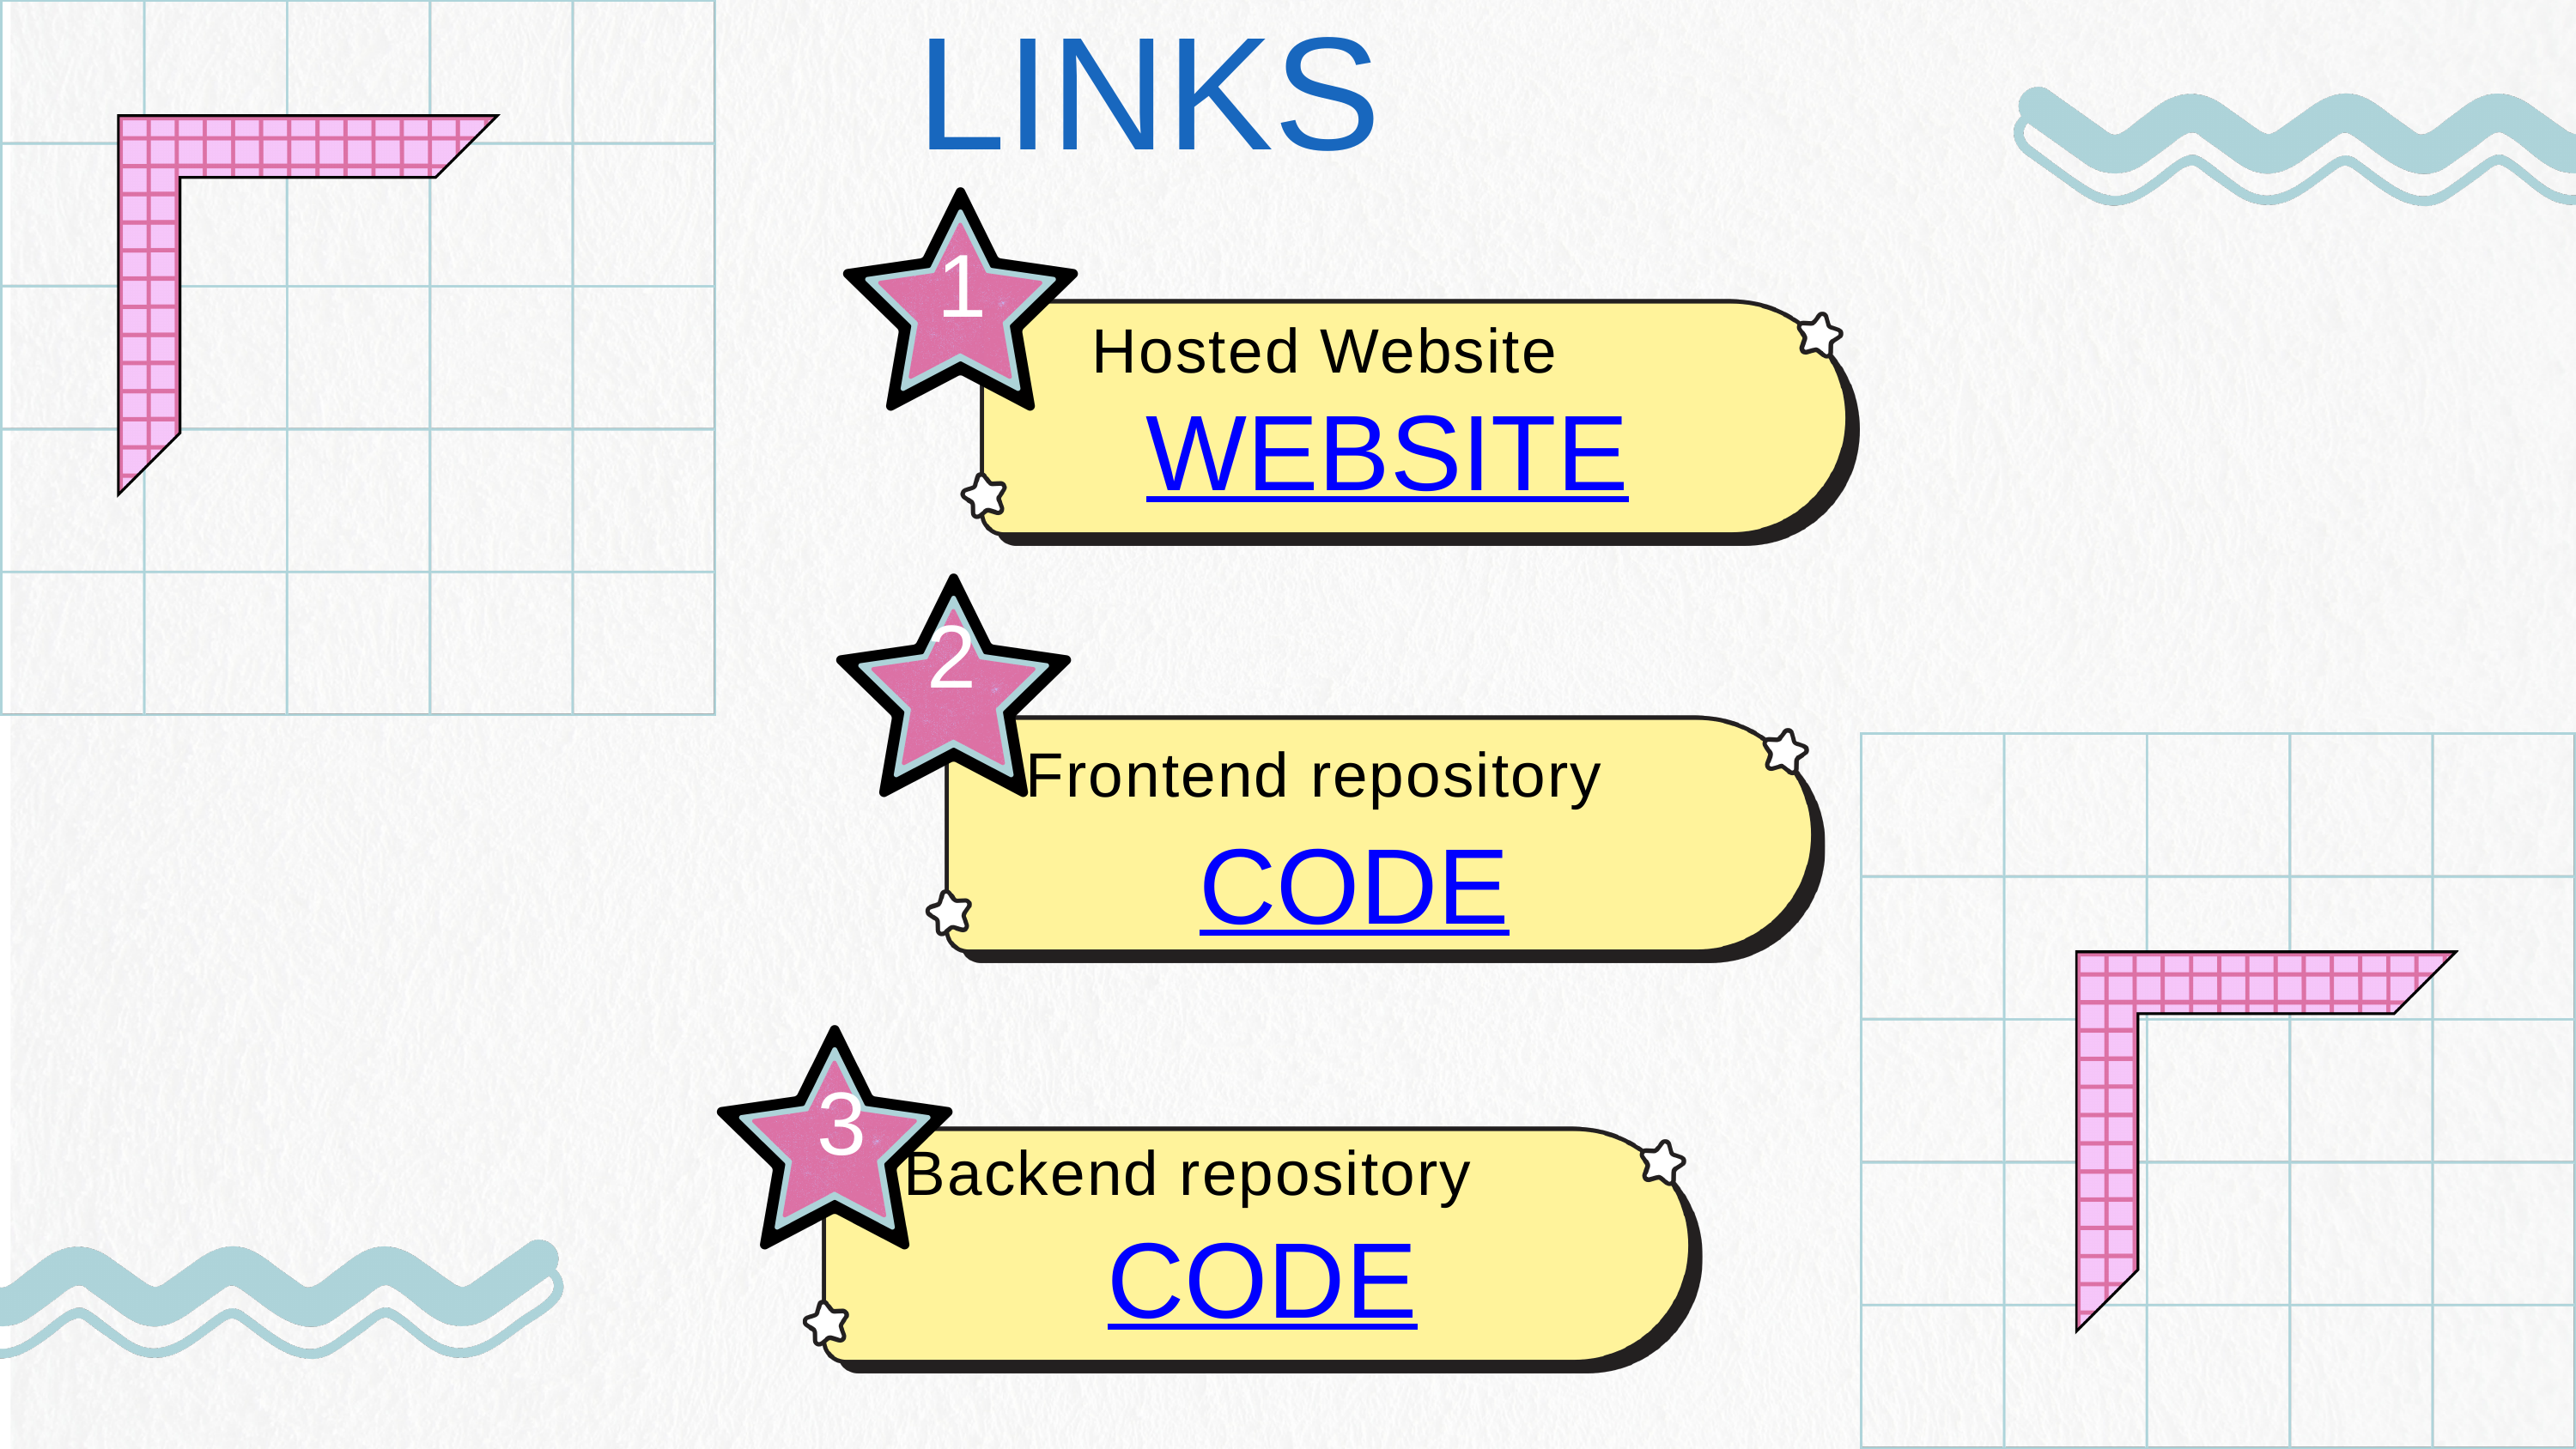

LINKS

1

Hosted Website
WEBSITE

2

Frontend repository
CODE

3

Backend repository
CODE